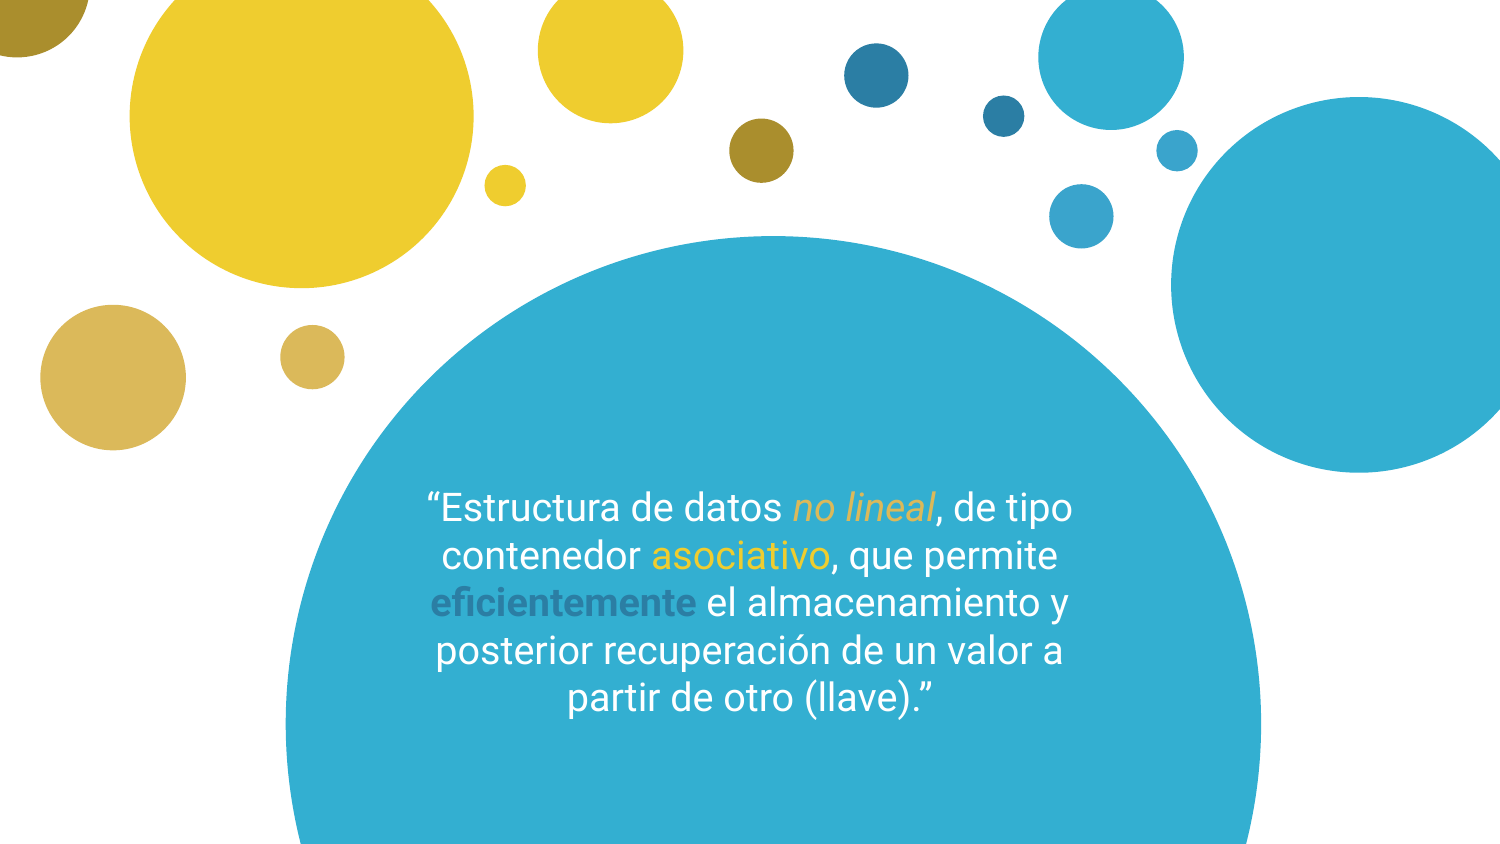

# “Estructura de datos no lineal, de tipo contenedor asociativo, que permite eficientemente el almacenamiento y posterior recuperación de un valor a partir de otro (llave).”